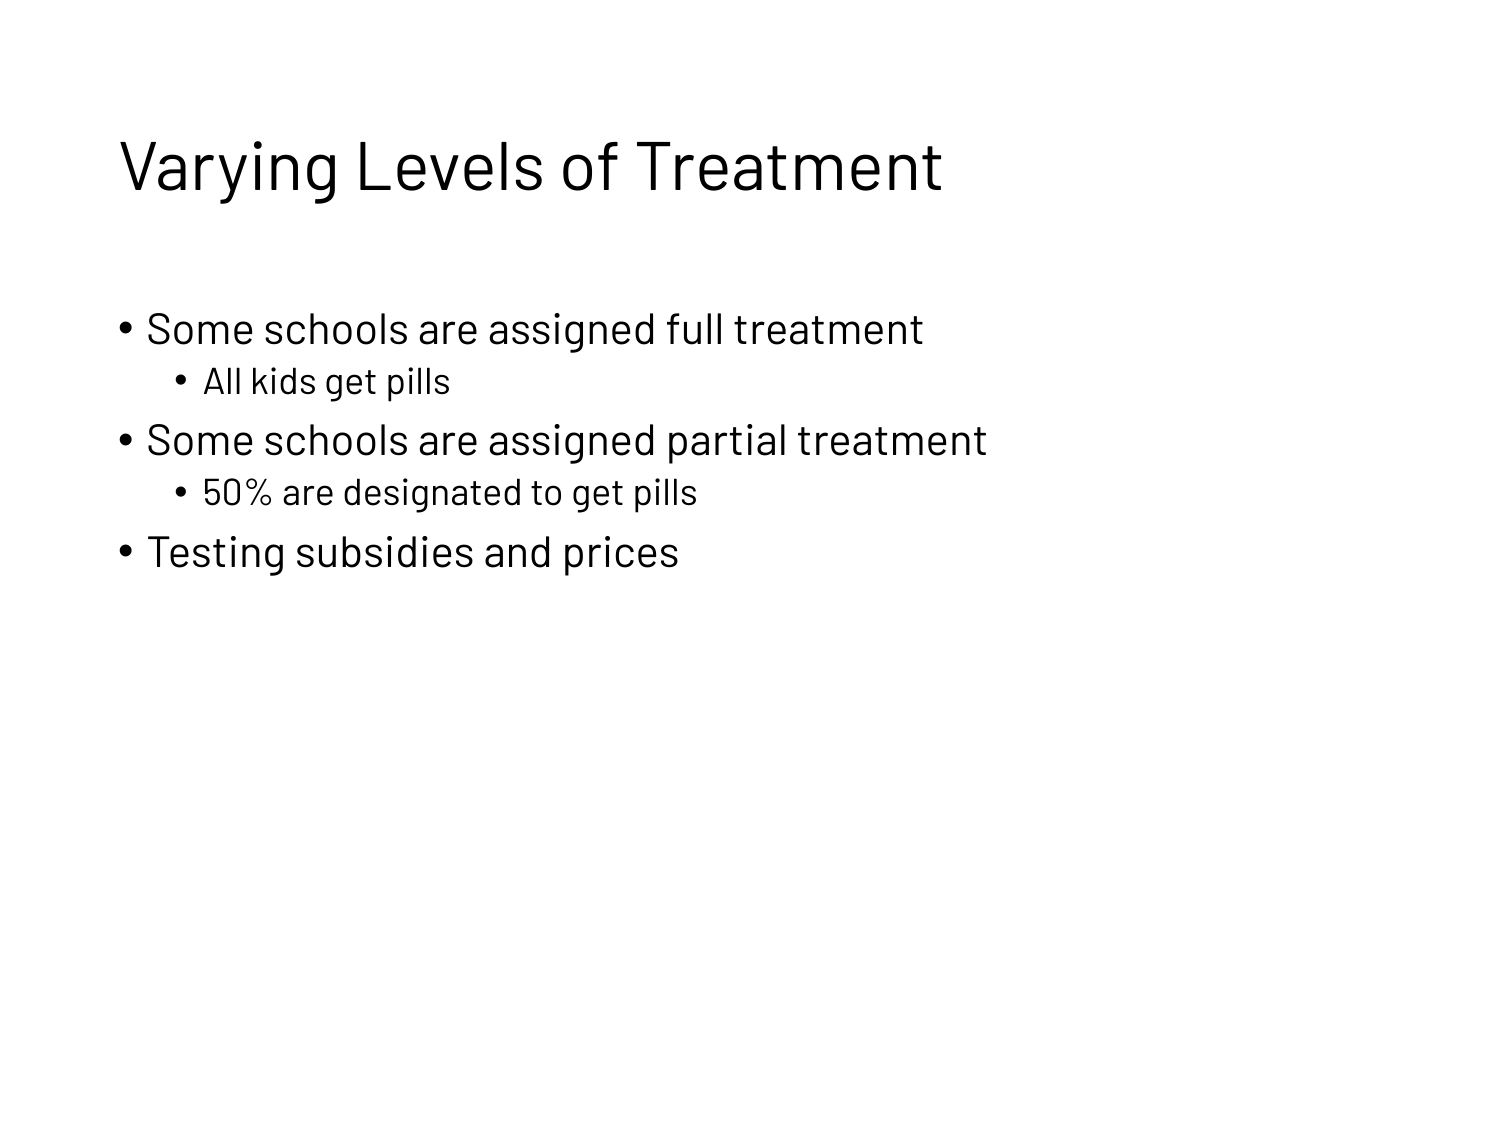

# Varying Levels of Treatment
Some schools are assigned full treatment
All kids get pills
Some schools are assigned partial treatment
50% are designated to get pills
Testing subsidies and prices